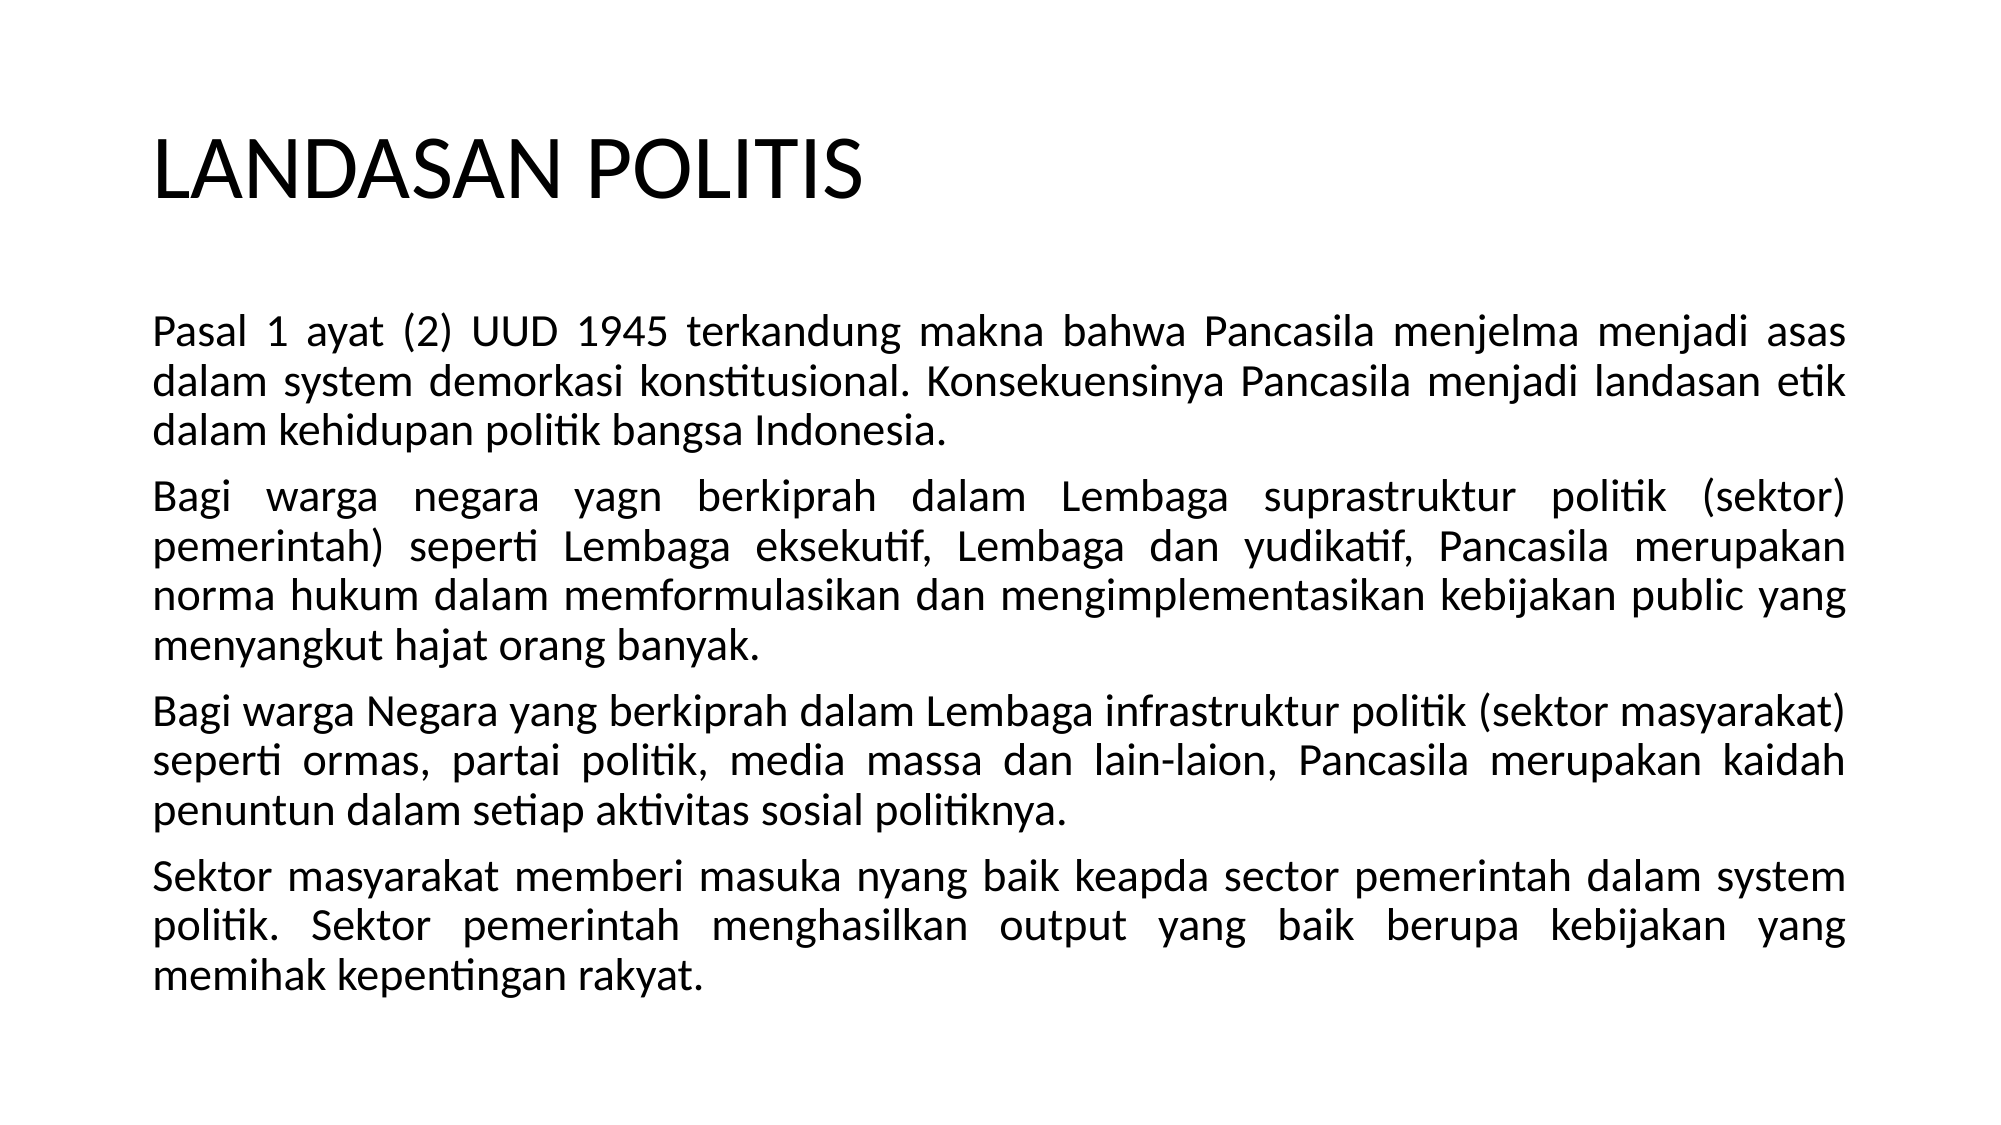

# LANDASAN POLITIS
Pasal 1 ayat (2) UUD 1945 terkandung makna bahwa Pancasila menjelma menjadi asas dalam system demorkasi konstitusional. Konsekuensinya Pancasila menjadi landasan etik dalam kehidupan politik bangsa Indonesia.
Bagi warga negara yagn berkiprah dalam Lembaga suprastruktur politik (sektor) pemerintah) seperti Lembaga eksekutif, Lembaga dan yudikatif, Pancasila merupakan norma hukum dalam memformulasikan dan mengimplementasikan kebijakan public yang menyangkut hajat orang banyak.
Bagi warga Negara yang berkiprah dalam Lembaga infrastruktur politik (sektor masyarakat) seperti ormas, partai politik, media massa dan lain-laion, Pancasila merupakan kaidah penuntun dalam setiap aktivitas sosial politiknya.
Sektor masyarakat memberi masuka nyang baik keapda sector pemerintah dalam system politik. Sektor pemerintah menghasilkan output yang baik berupa kebijakan yang memihak kepentingan rakyat.